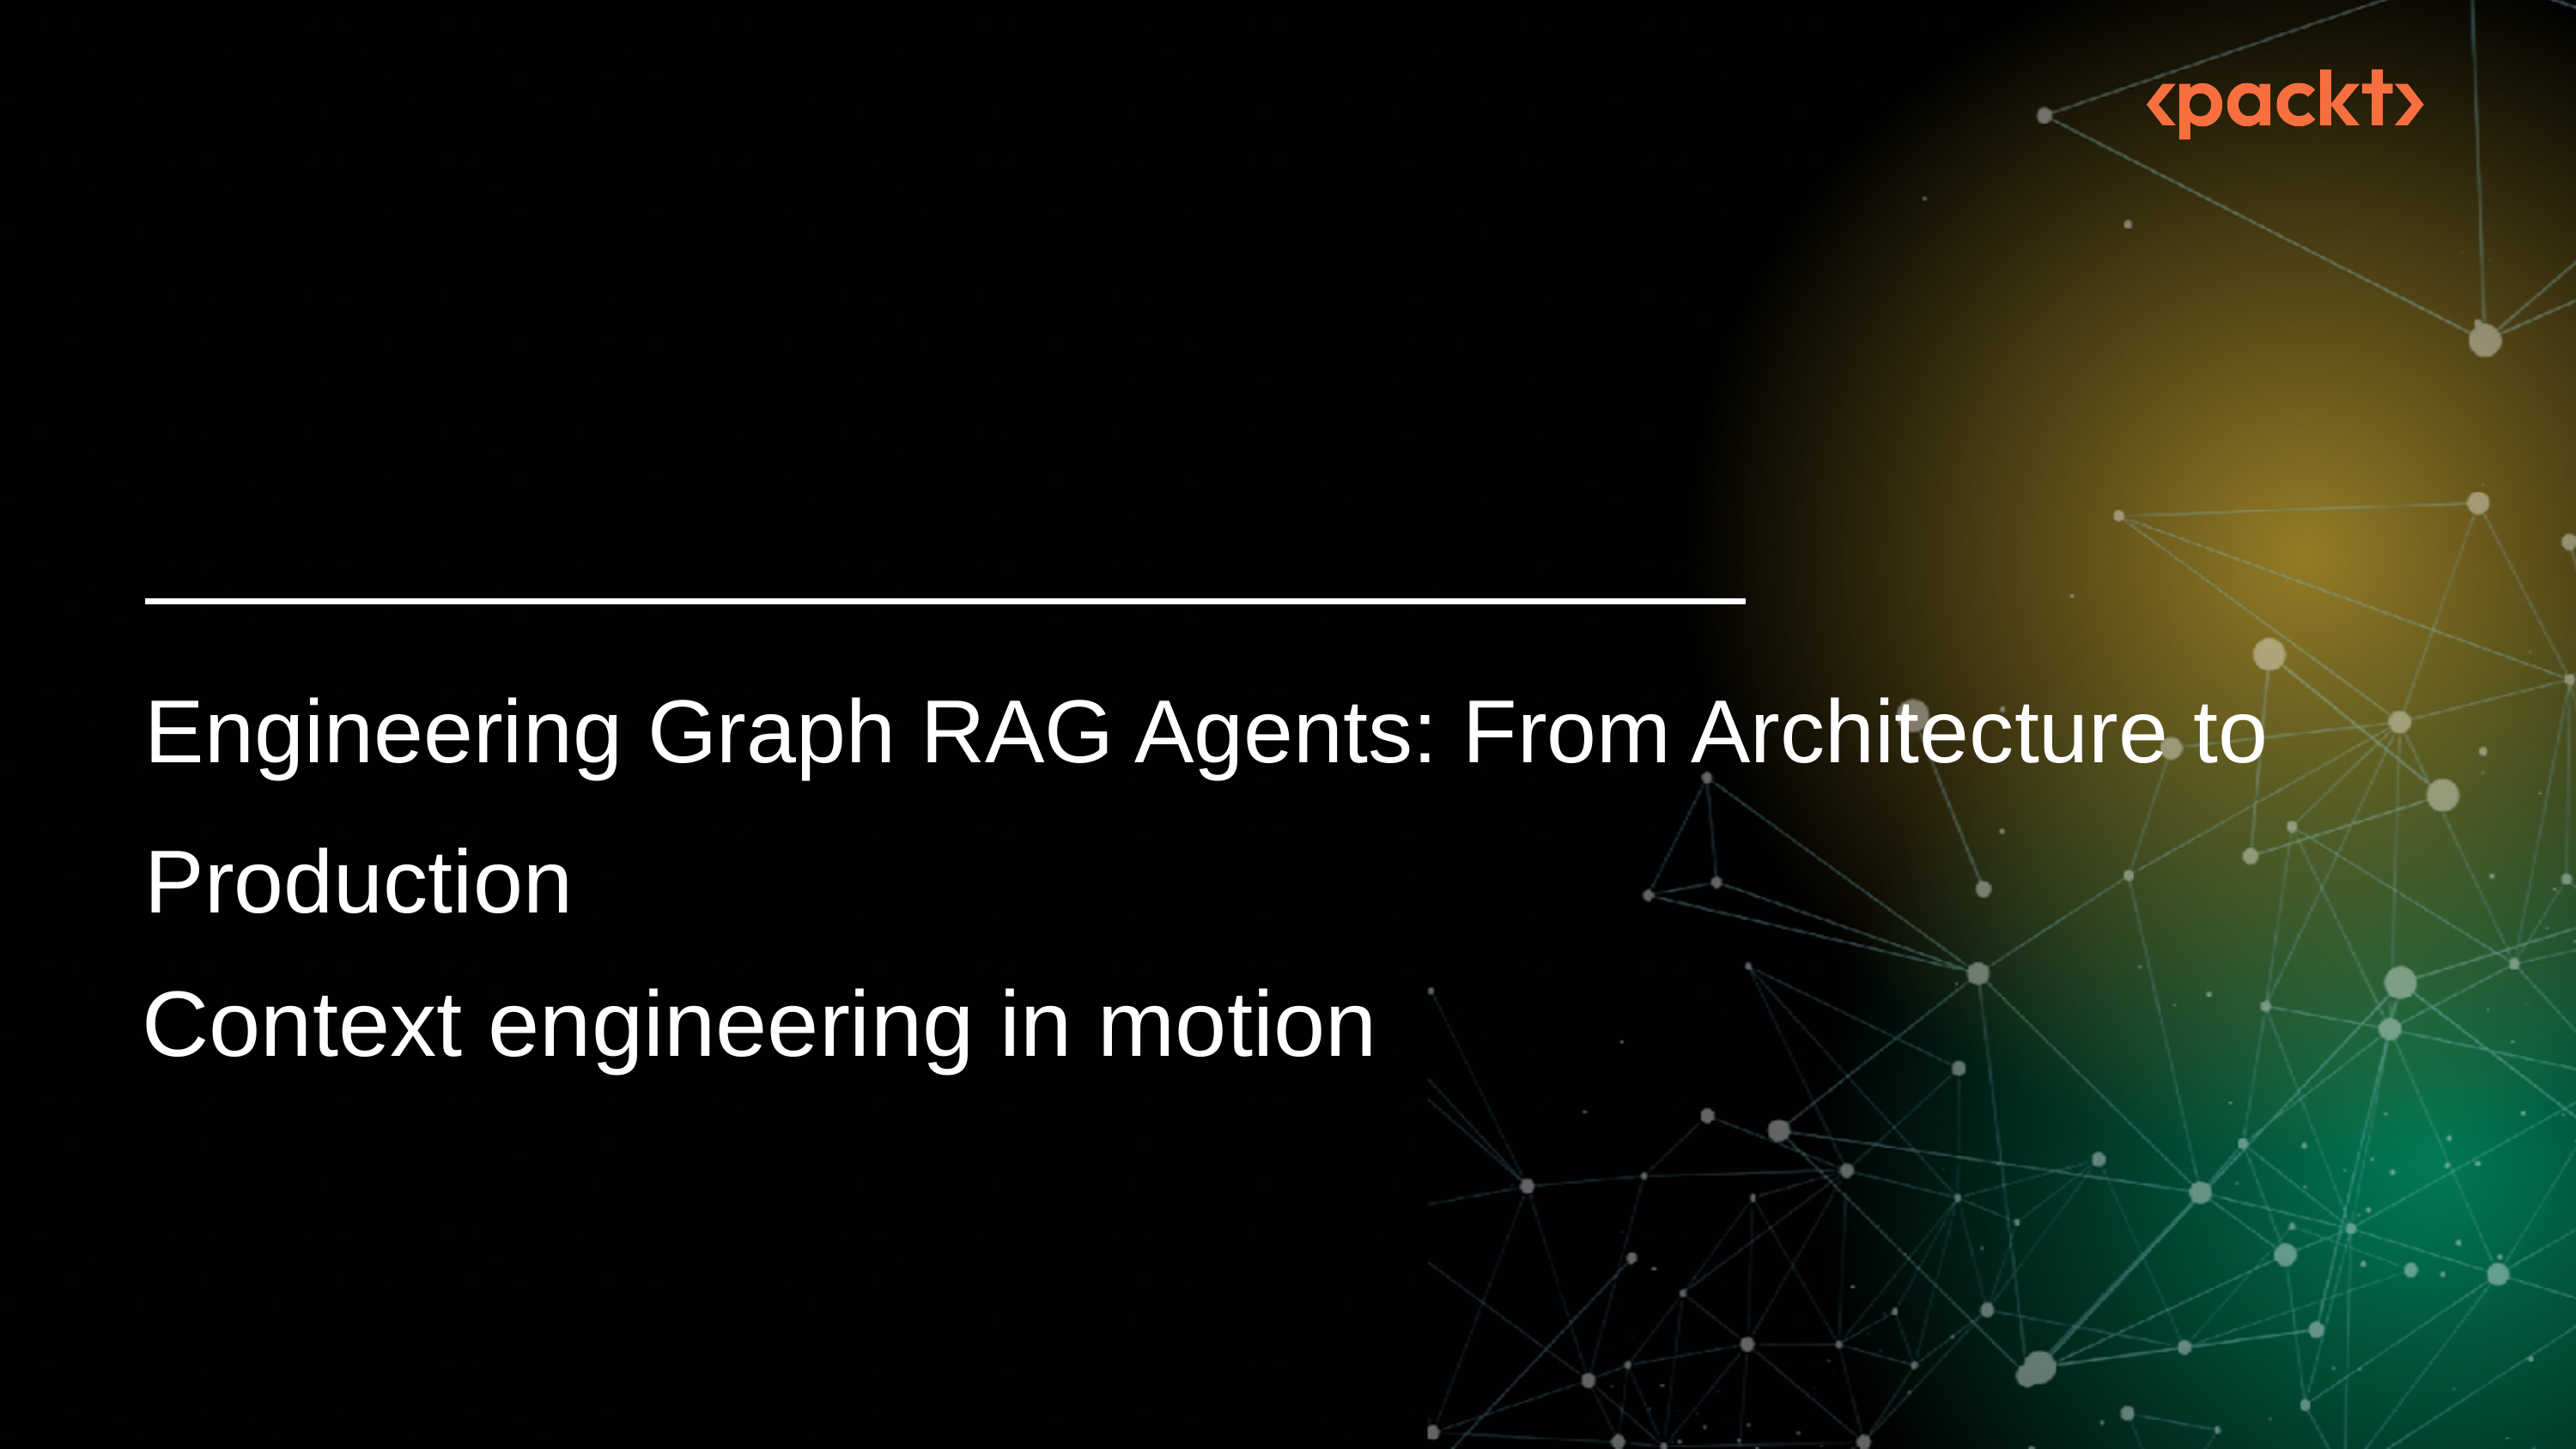

Engineering Graph RAG Agents: From Architecture to Production

Context engineering in motion